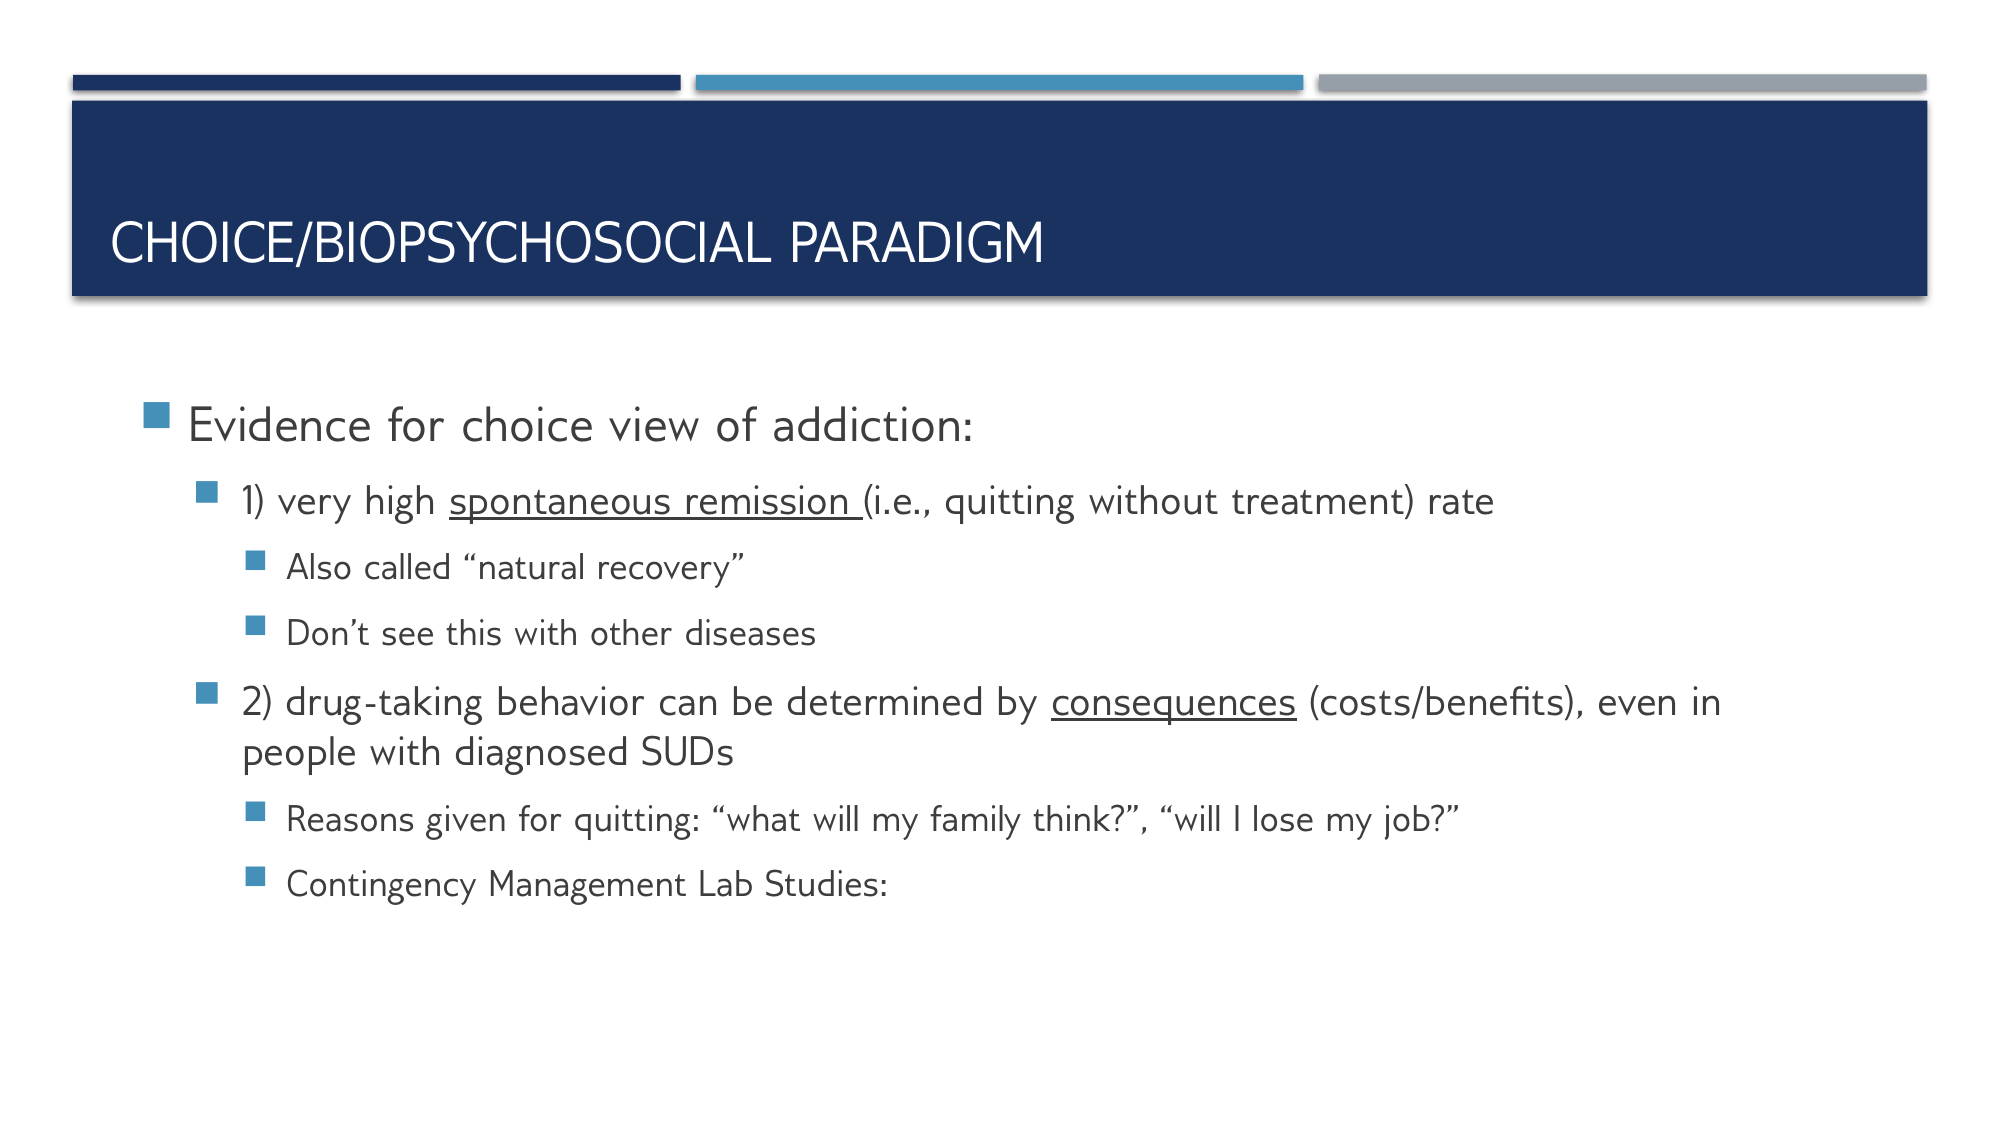

# Choice/biopsychosocial paradigm
Evidence for choice view of addiction:
1) very high spontaneous remission (i.e., quitting without treatment) rate
Also called “natural recovery”
Don’t see this with other diseases
2) drug-taking behavior can be determined by consequences (costs/benefits), even in people with diagnosed SUDs
Reasons given for quitting: “what will my family think?”, “will I lose my job?”
Contingency Management Lab Studies: